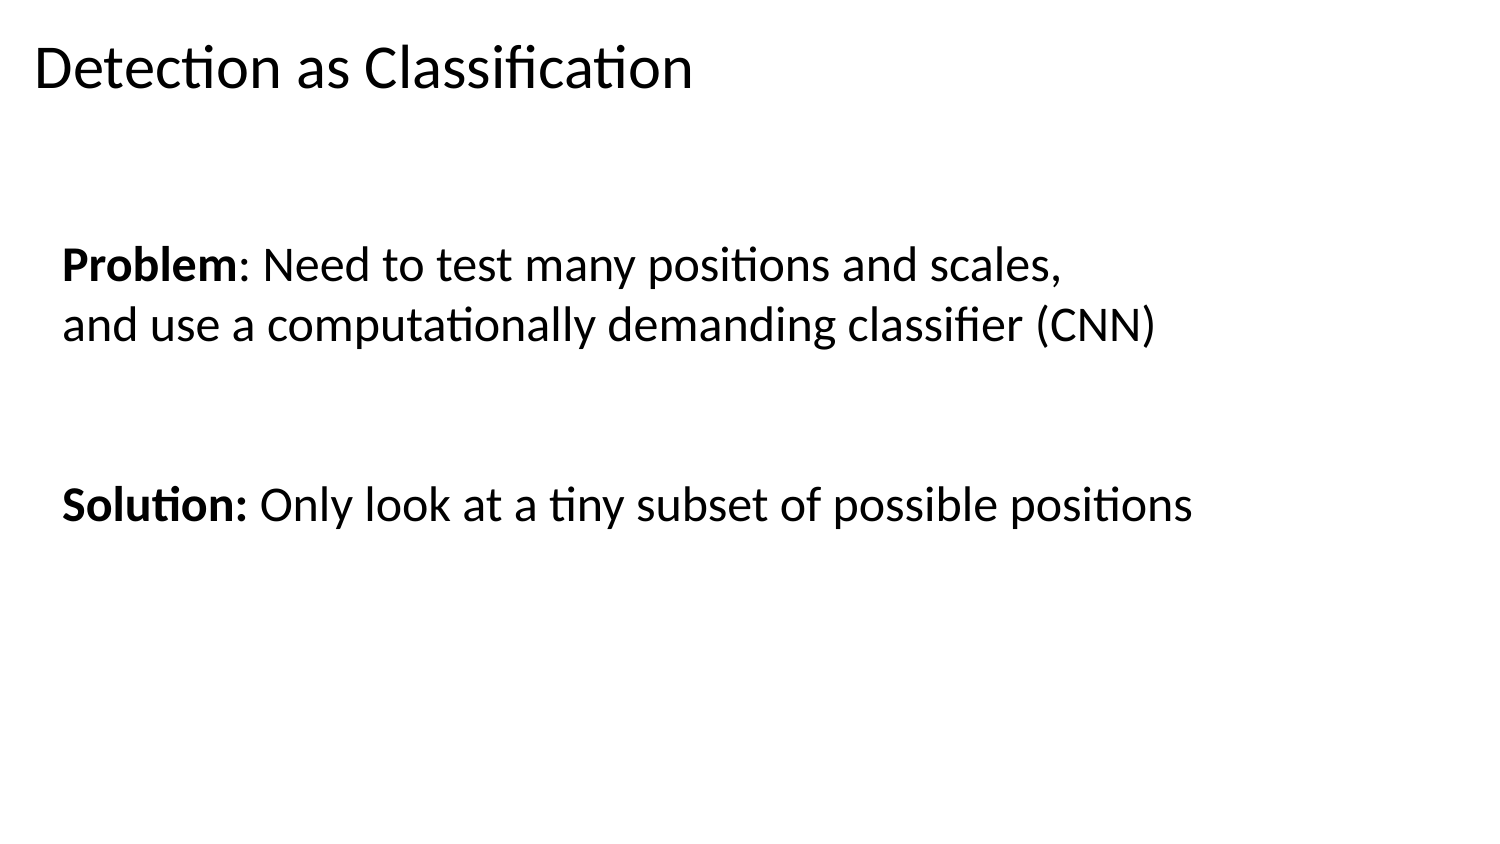

Detection as Classification

Problem: Need to test many positions and scales,
and use a computationally demanding classifier (CNN)

Solution: Only look at a tiny subset of possible positions